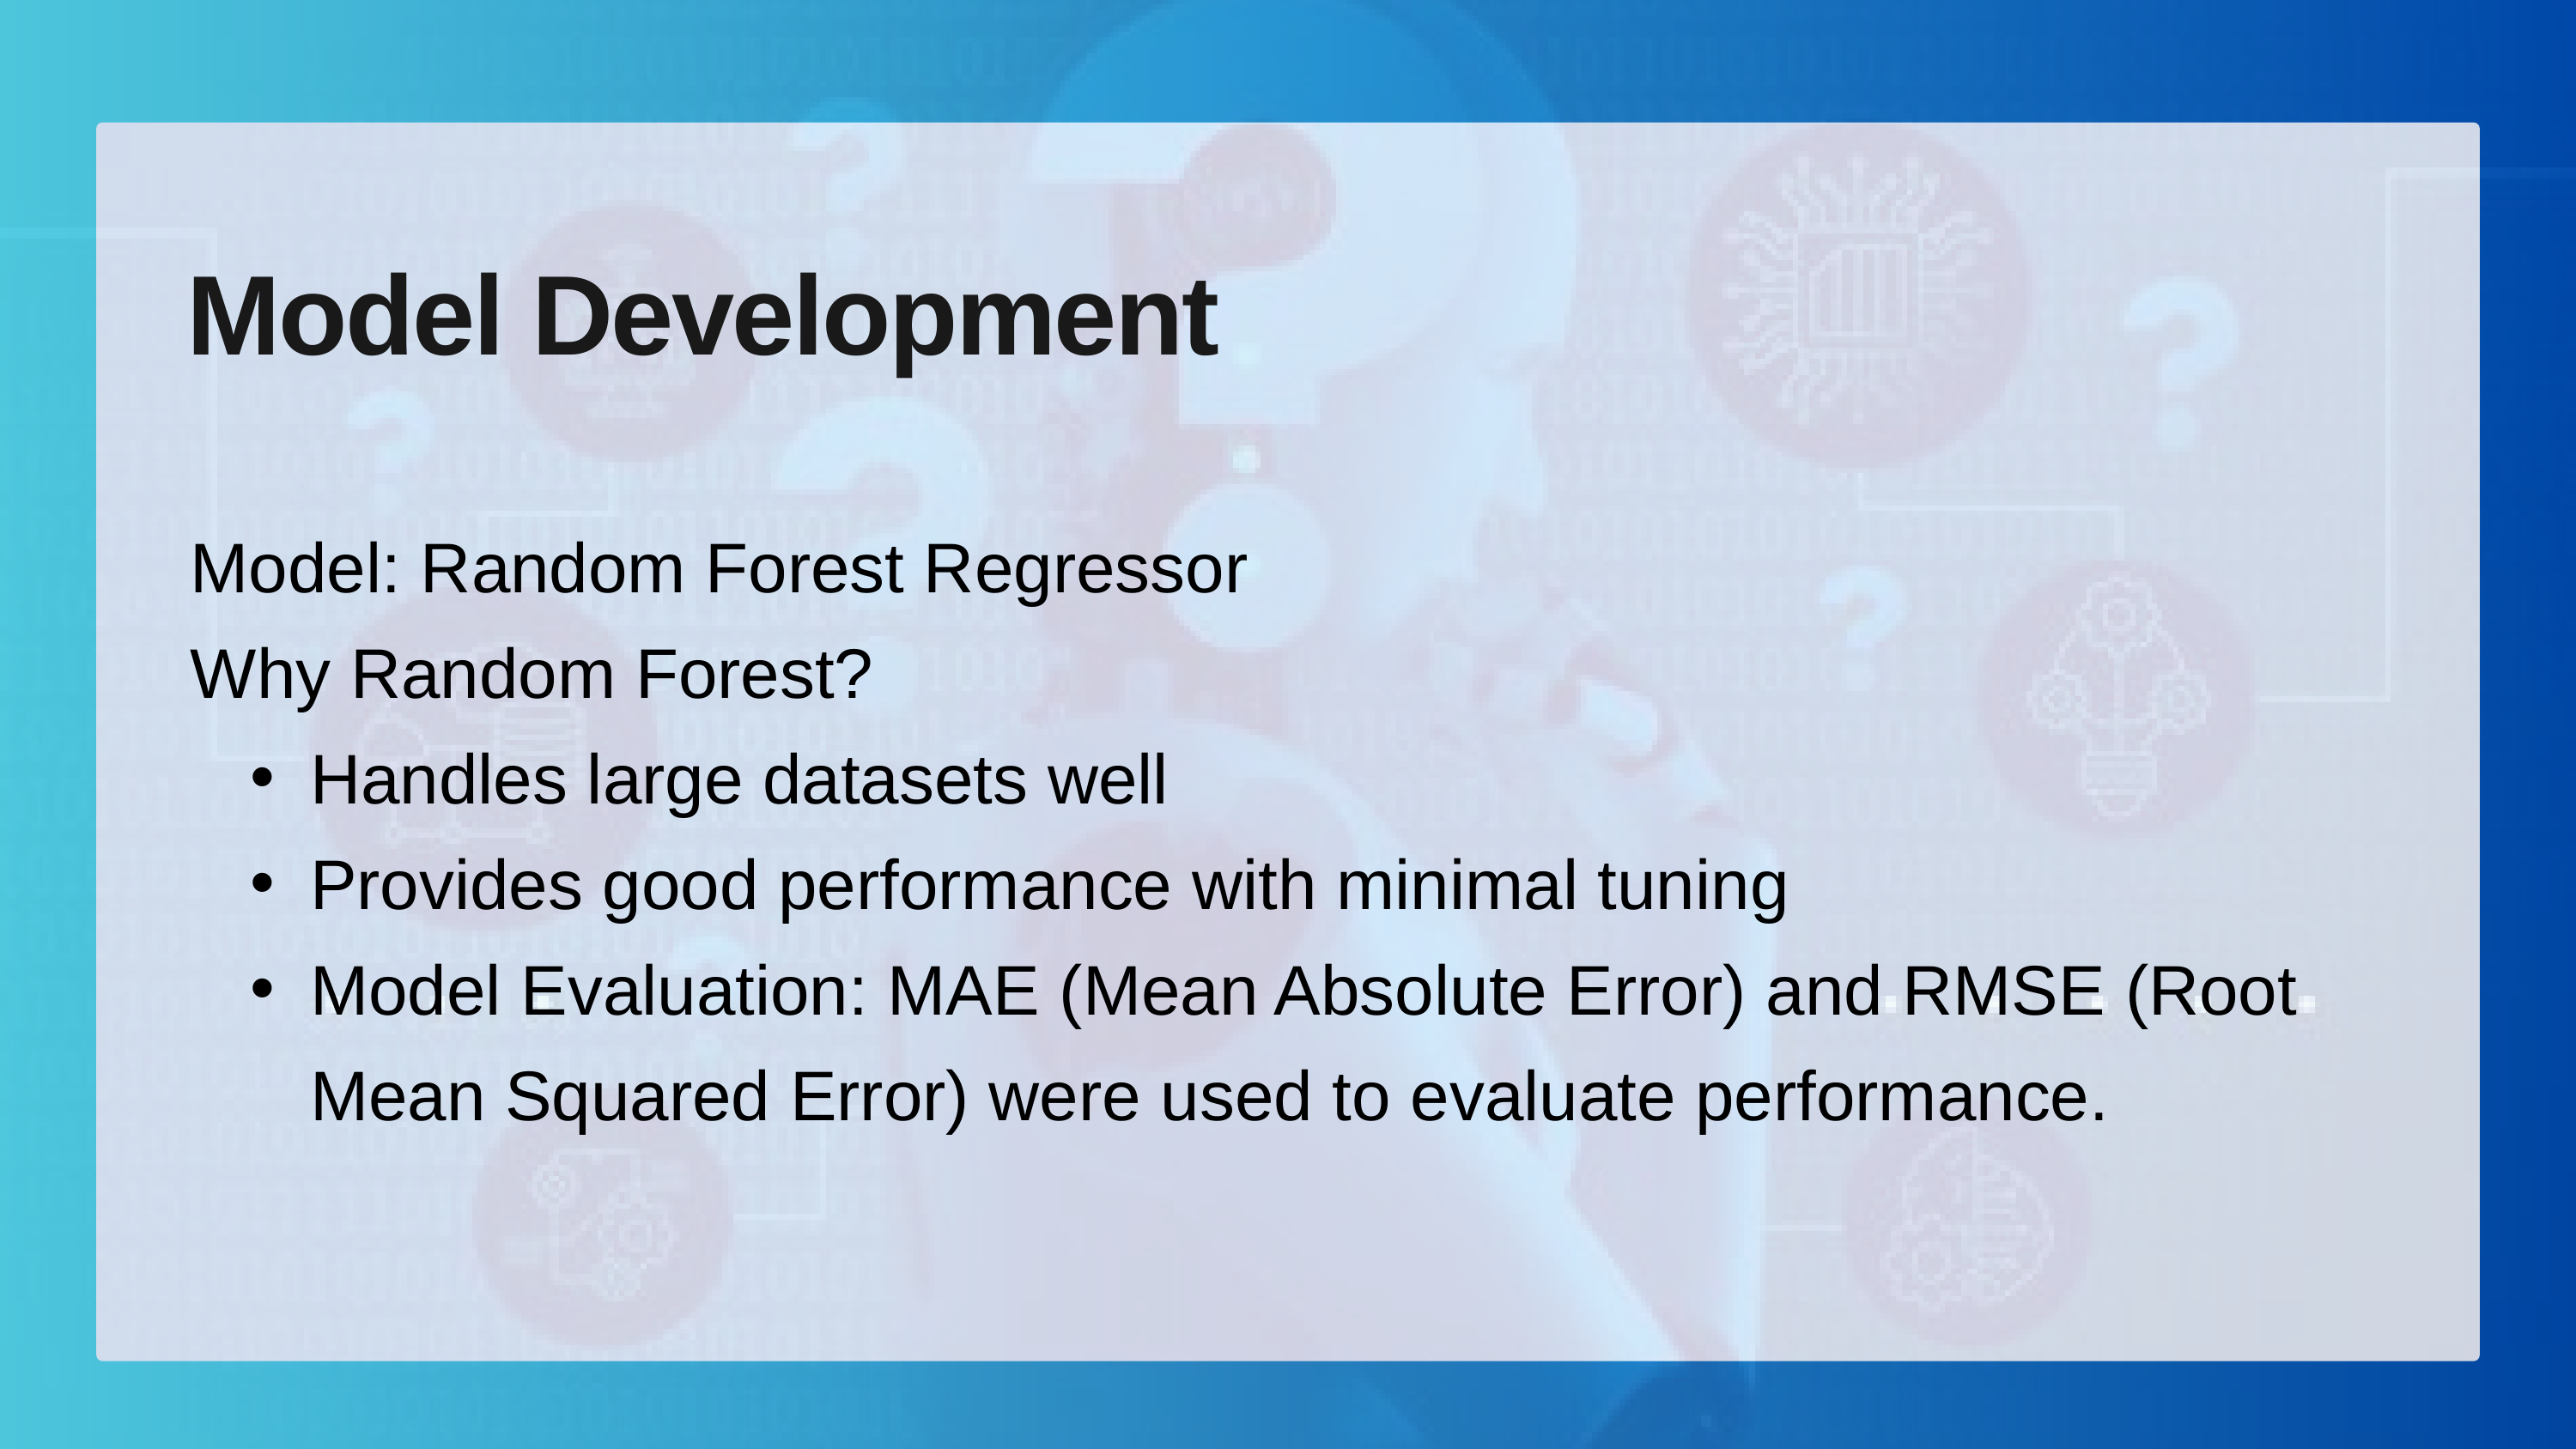

Model Development
Model: Random Forest Regressor
Why Random Forest?
Handles large datasets well
Provides good performance with minimal tuning
Model Evaluation: MAE (Mean Absolute Error) and RMSE (Root Mean Squared Error) were used to evaluate performance.